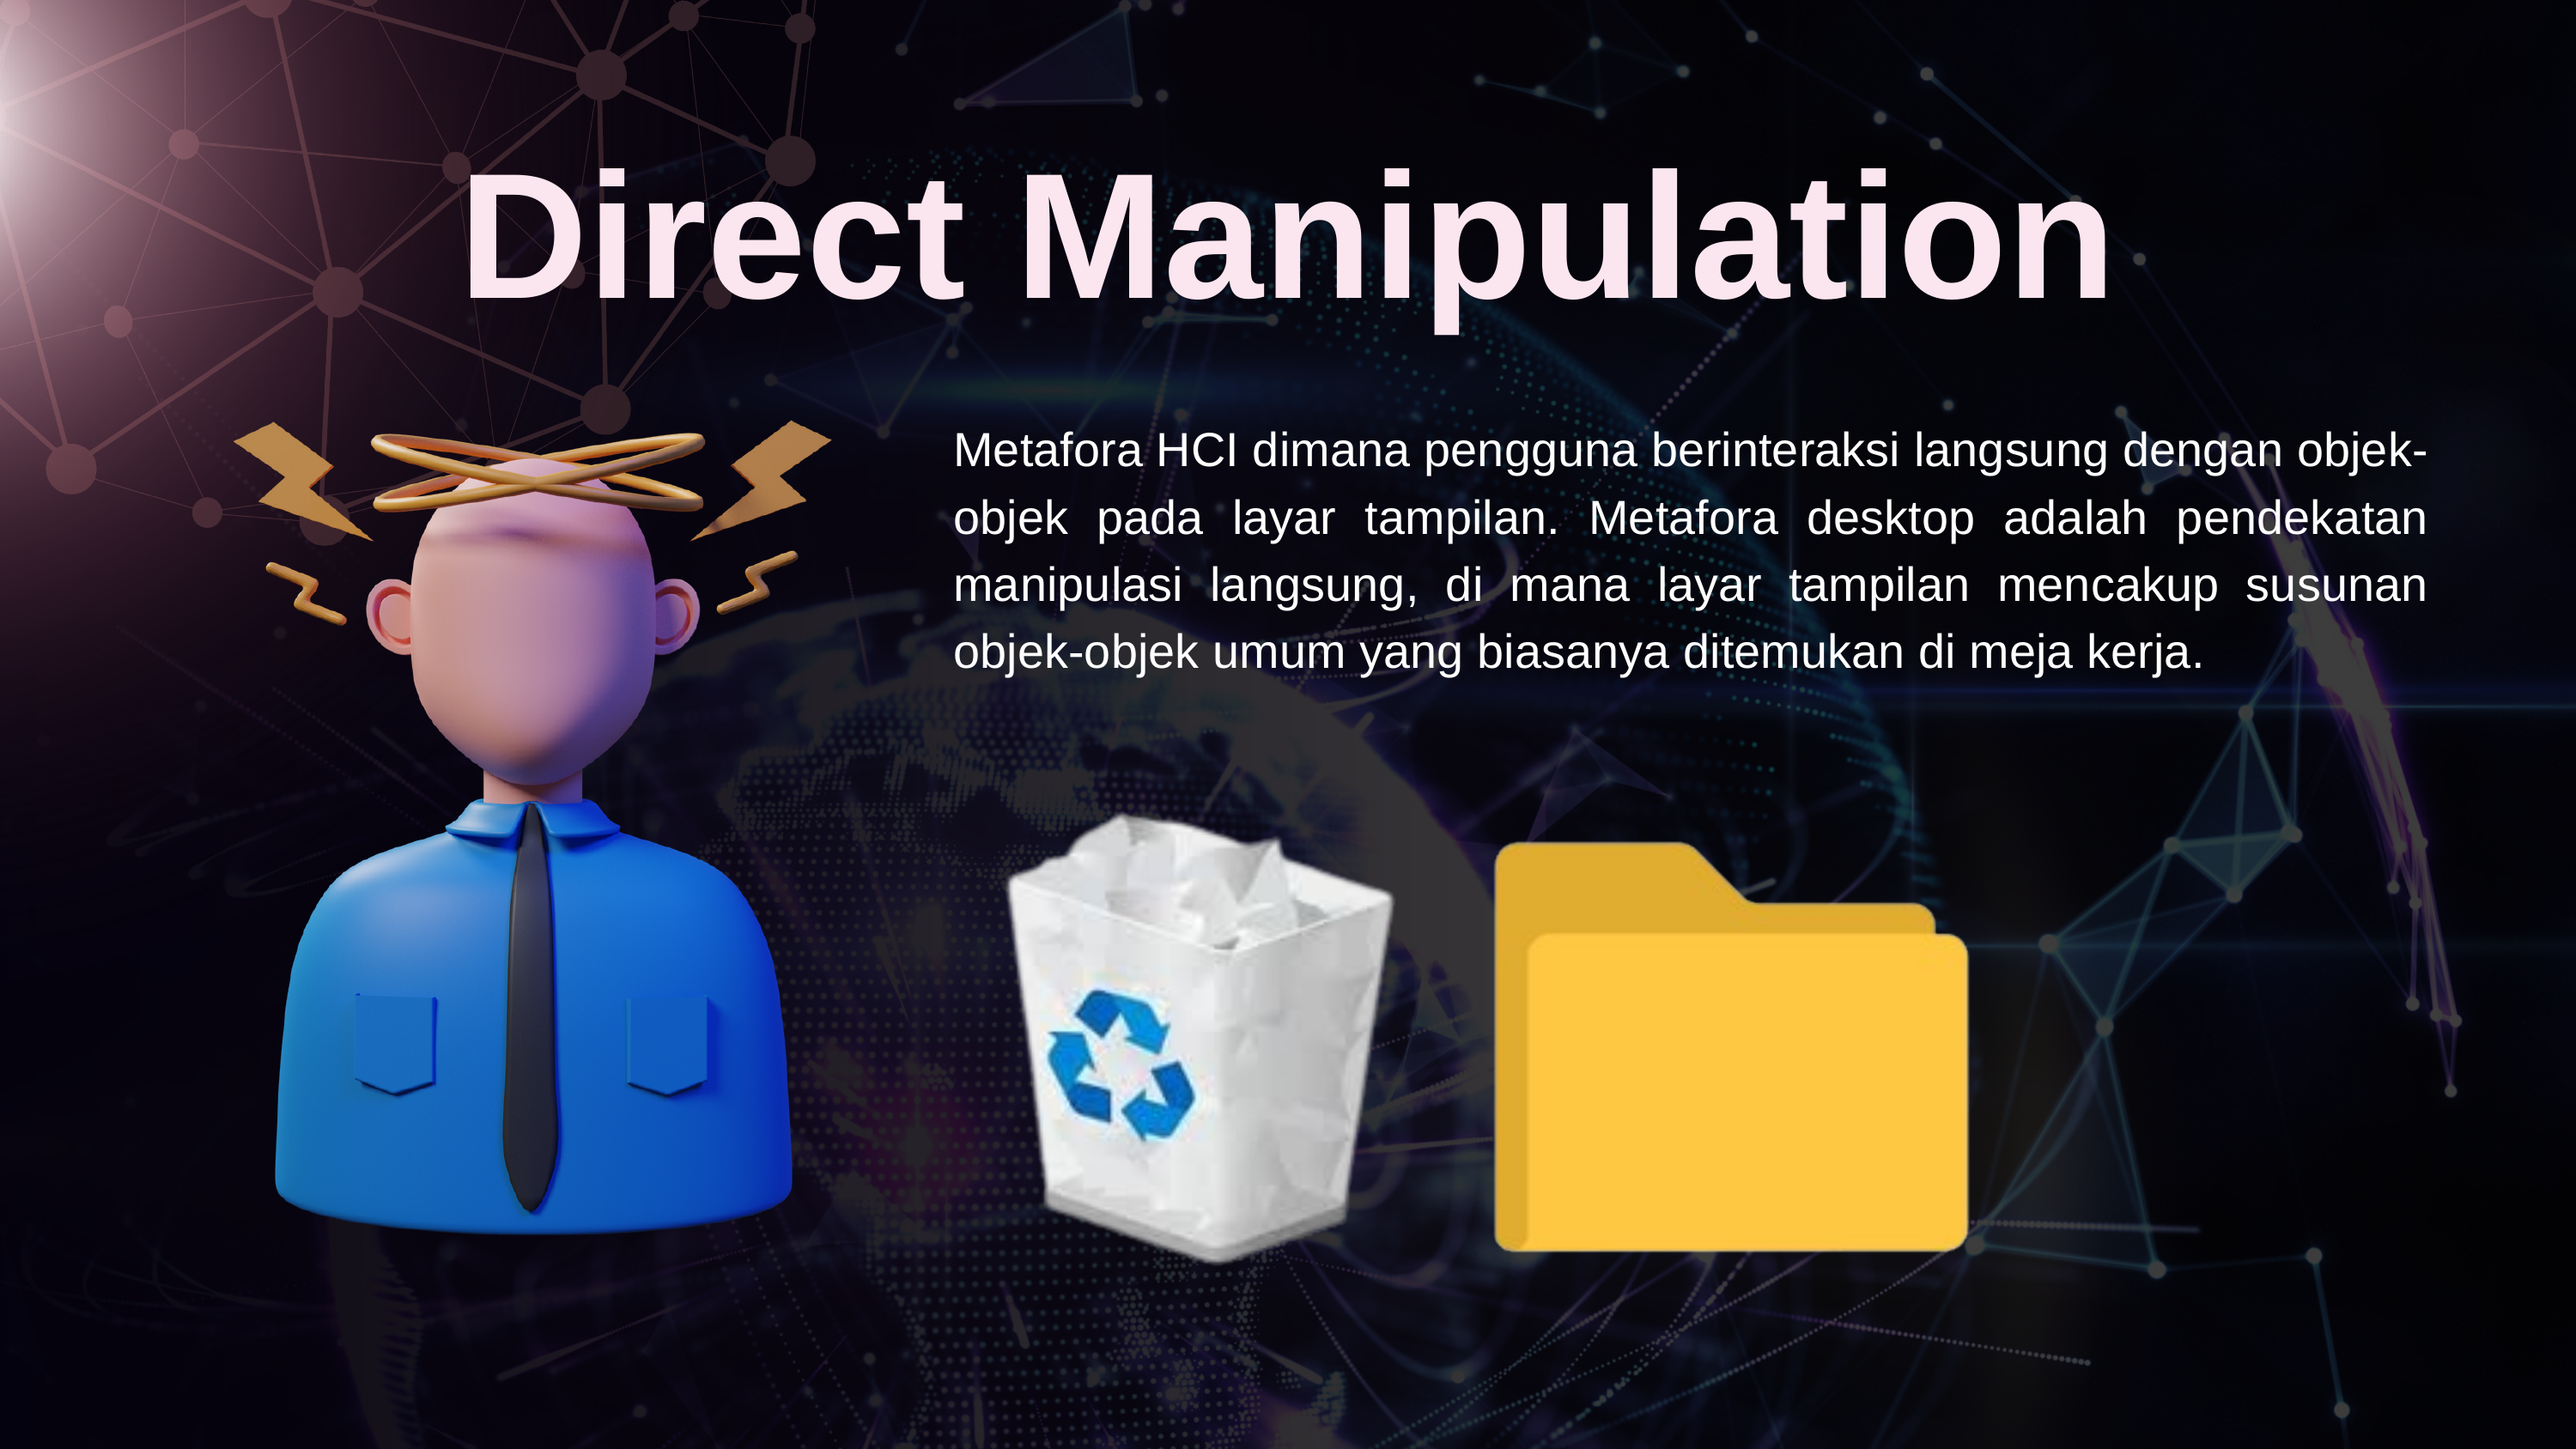

Direct Manipulation
Metafora HCI dimana pengguna berinteraksi langsung dengan objek-objek pada layar tampilan. Metafora desktop adalah pendekatan manipulasi langsung, di mana layar tampilan mencakup susunan objek-objek umum yang biasanya ditemukan di meja kerja.